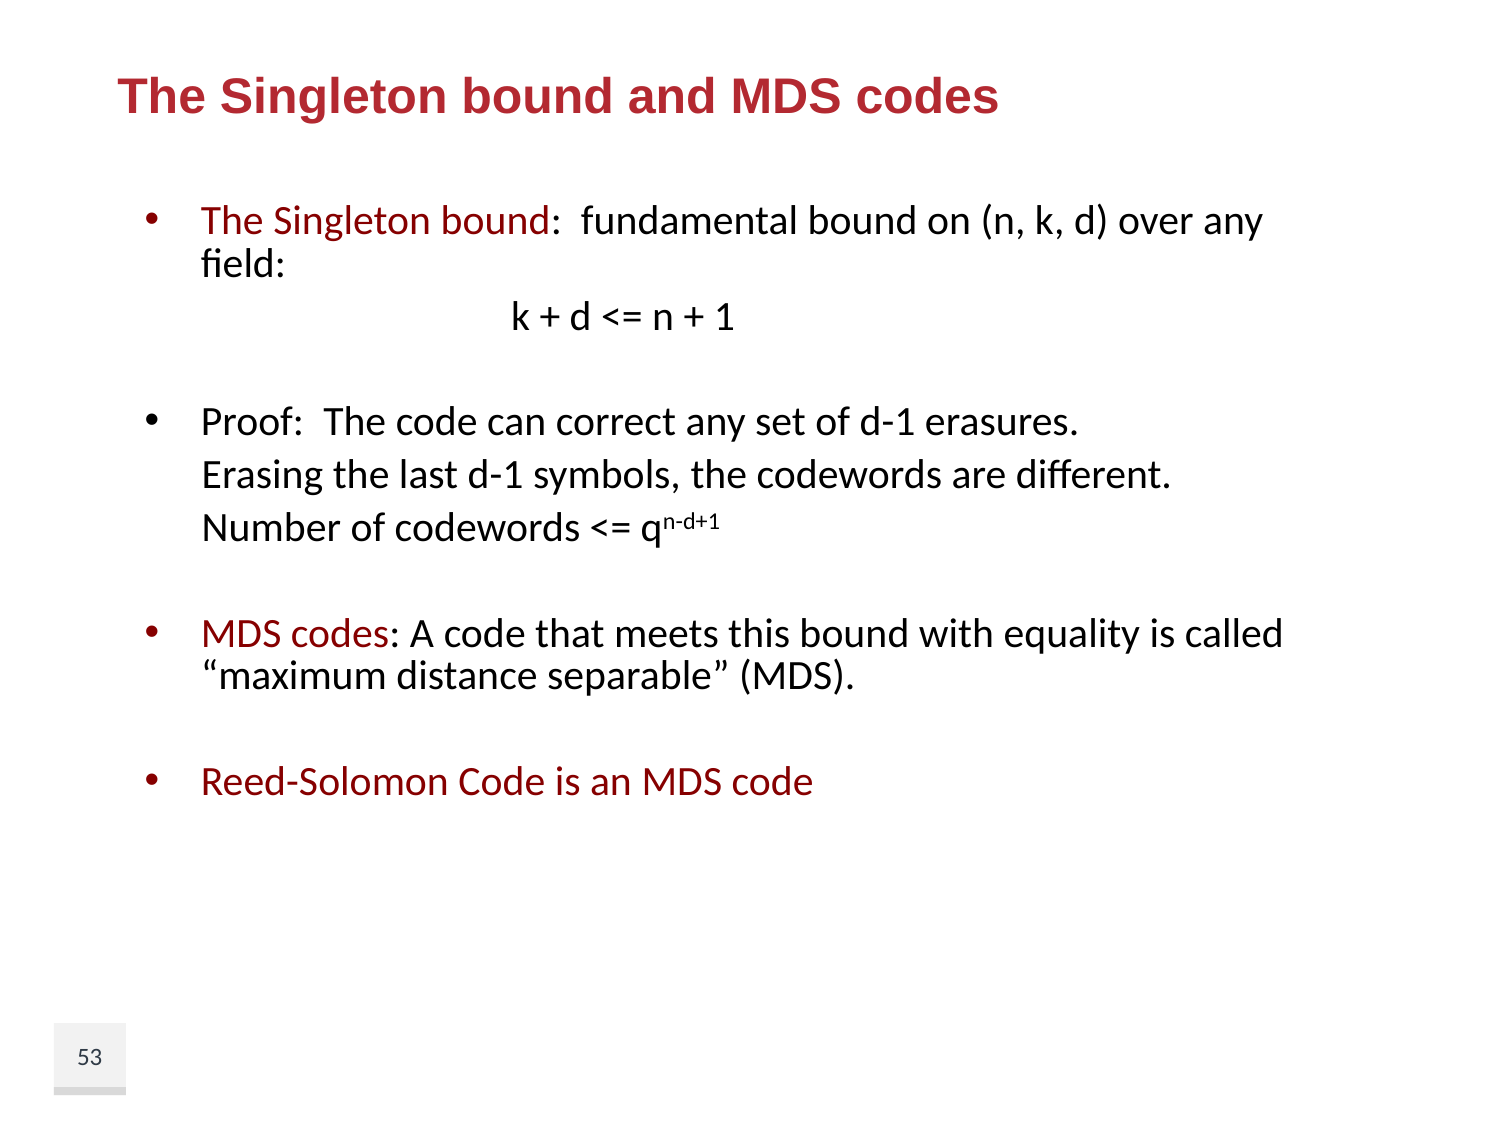

# The Singleton bound and MDS codes
The Singleton bound:  fundamental bound on (n, k, d) over any field:
       k + d <= n + 1

Proof:  The code can correct any set of d-1 erasures.
      Erasing the last d-1 symbols, the codewords are different.
      Number of codewords <= qn-d+1

MDS codes: A code that meets this bound with equality is called “maximum distance separable” (MDS).

Reed-Solomon Code is an MDS code